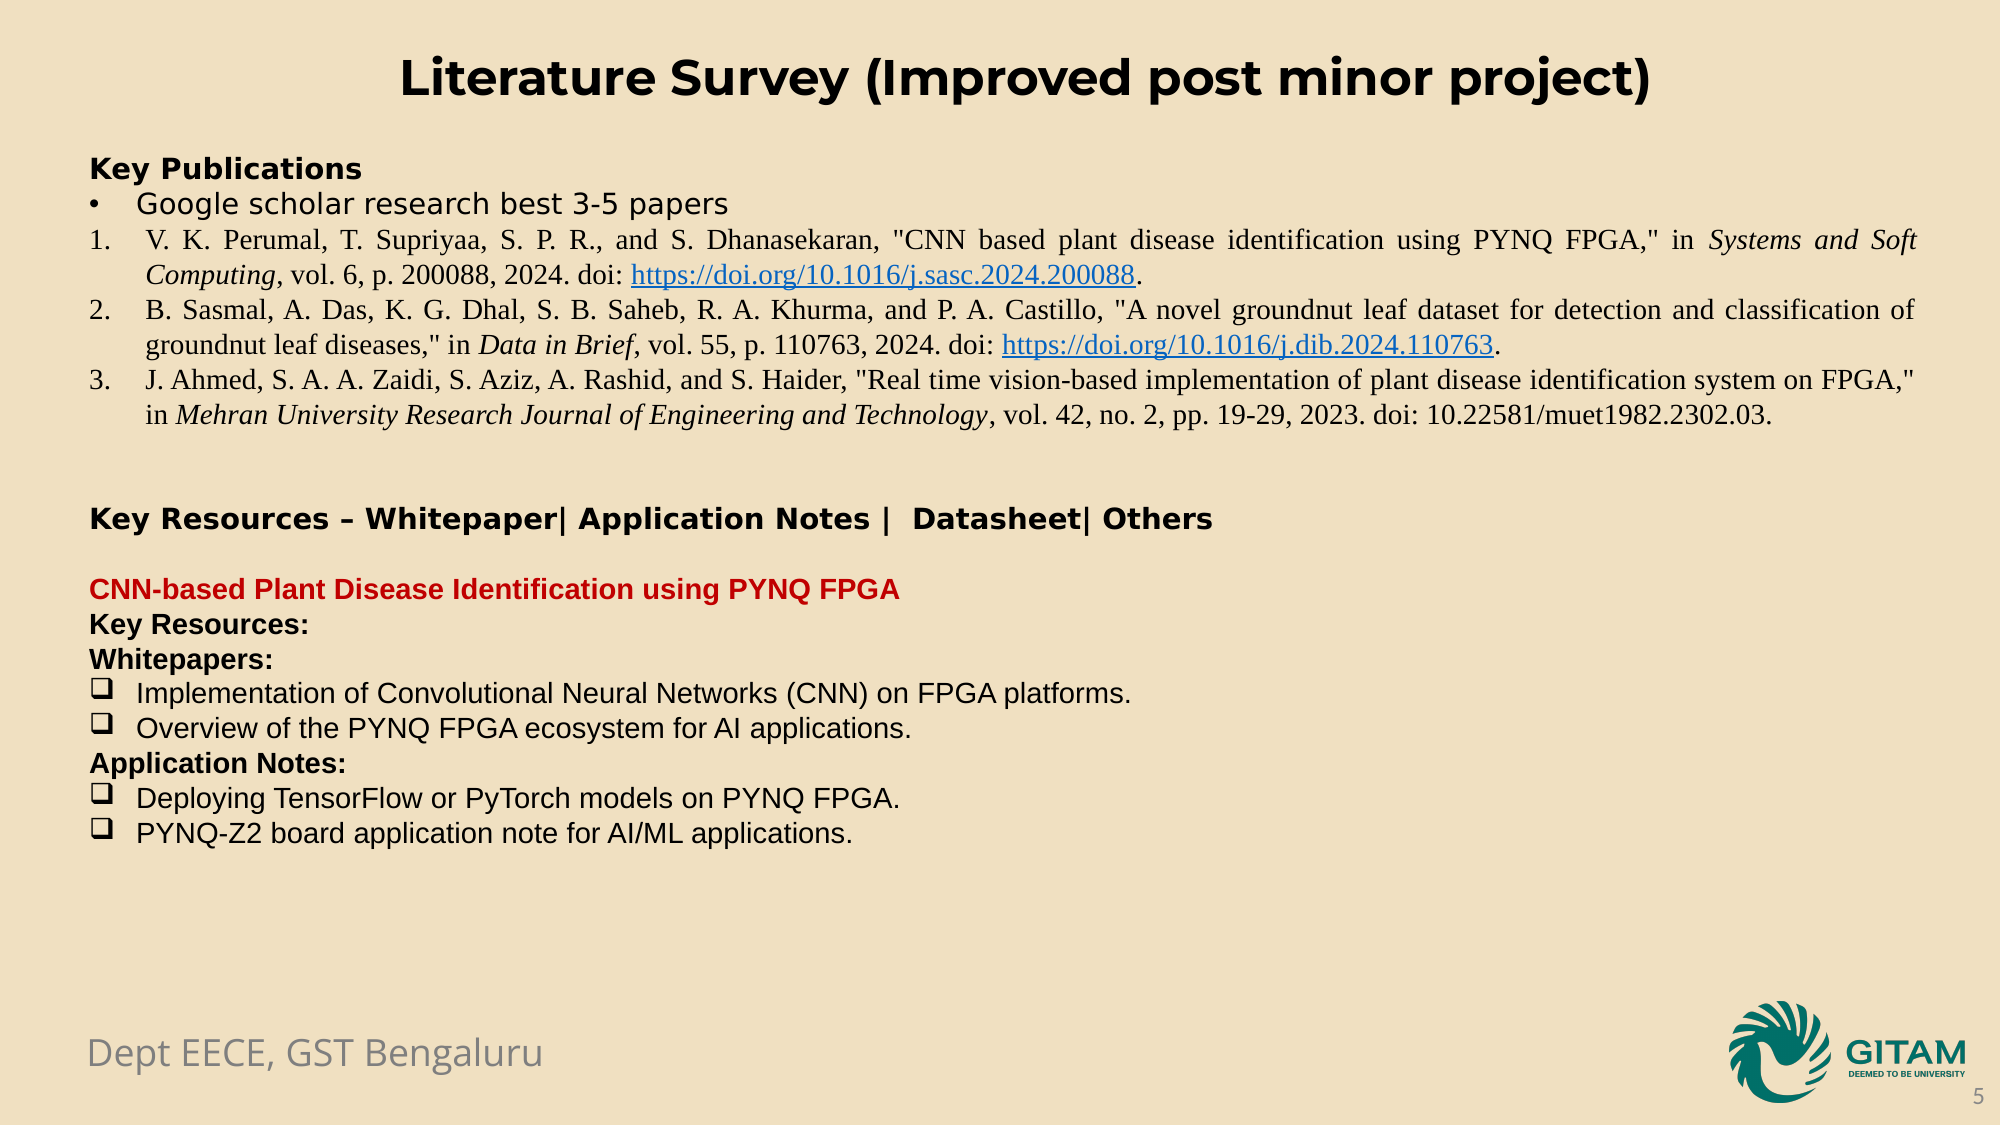

Literature Survey (Improved post minor project)
Key Publications
Google scholar research best 3-5 papers
V. K. Perumal, T. Supriyaa, S. P. R., and S. Dhanasekaran, "CNN based plant disease identification using PYNQ FPGA," in Systems and Soft Computing, vol. 6, p. 200088, 2024. doi: https://doi.org/10.1016/j.sasc.2024.200088.
B. Sasmal, A. Das, K. G. Dhal, S. B. Saheb, R. A. Khurma, and P. A. Castillo, "A novel groundnut leaf dataset for detection and classification of groundnut leaf diseases," in Data in Brief, vol. 55, p. 110763, 2024. doi: https://doi.org/10.1016/j.dib.2024.110763.
J. Ahmed, S. A. A. Zaidi, S. Aziz, A. Rashid, and S. Haider, "Real time vision-based implementation of plant disease identification system on FPGA," in Mehran University Research Journal of Engineering and Technology, vol. 42, no. 2, pp. 19-29, 2023. doi: 10.22581/muet1982.2302.03.

Key Resources – Whitepaper| Application Notes |  Datasheet| Others

CNN-based Plant Disease Identification using PYNQ FPGA
Key Resources:
Whitepapers:
Implementation of Convolutional Neural Networks (CNN) on FPGA platforms.
Overview of the PYNQ FPGA ecosystem for AI applications.
Application Notes:
Deploying TensorFlow or PyTorch models on PYNQ FPGA.
PYNQ-Z2 board application note for AI/ML applications.

5